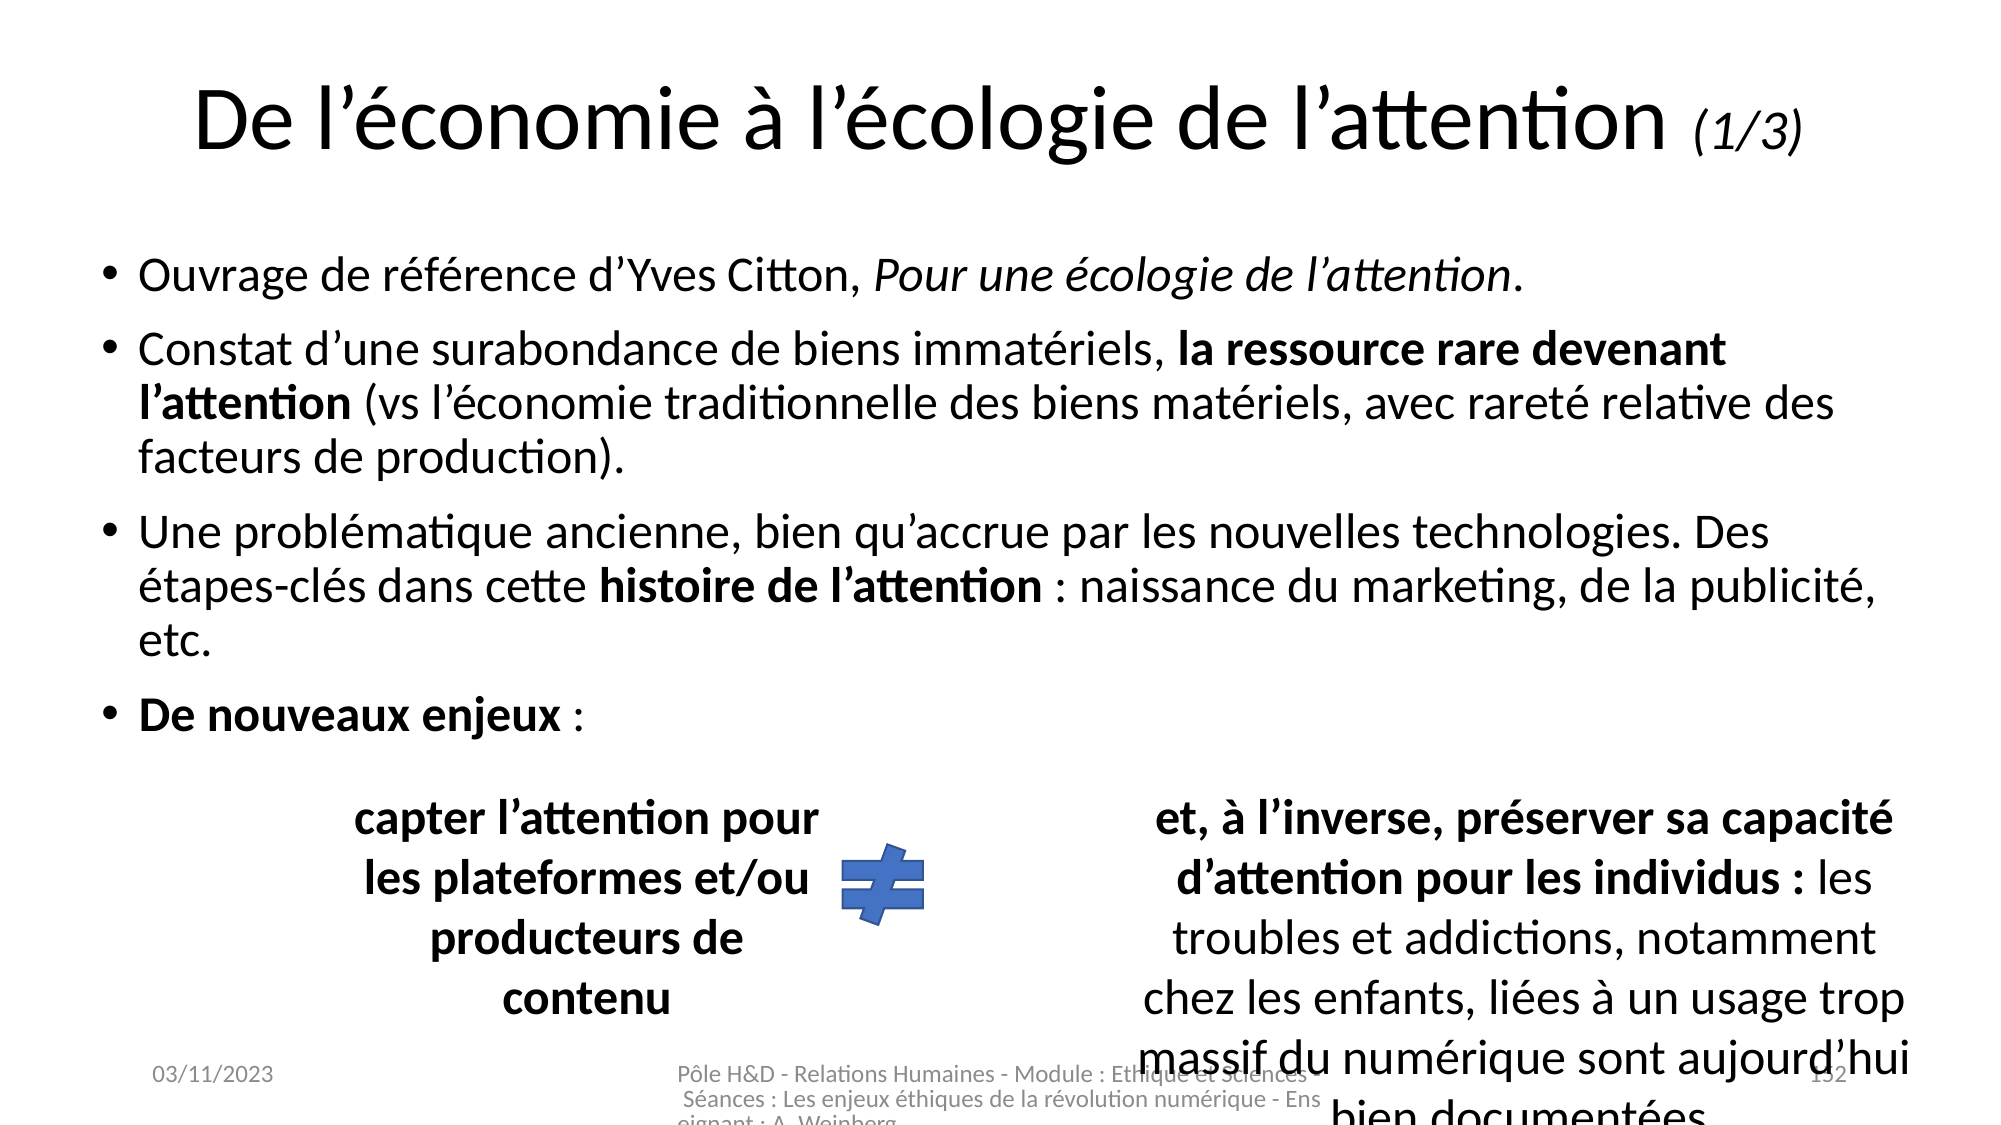

# De l’économie à l’écologie de l’attention (1/3)
Ouvrage de référence d’Yves Citton, Pour une écologie de l’attention.
Constat d’une surabondance de biens immatériels, la ressource rare devenant l’attention (vs l’économie traditionnelle des biens matériels, avec rareté relative des facteurs de production).
Une problématique ancienne, bien qu’accrue par les nouvelles technologies. Des étapes-clés dans cette histoire de l’attention : naissance du marketing, de la publicité, etc.
De nouveaux enjeux :

capter l’attention pour les plateformes et/ou producteurs de contenu
et, à l’inverse, préserver sa capacité d’attention pour les individus : les troubles et addictions, notamment chez les enfants, liées à un usage trop massif du numérique sont aujourd’hui bien documentées.

03/11/2023
Pôle H&D - Relations Humaines - Module : Ethique et Sciences - Séances : Les enjeux éthiques de la révolution numérique - Enseignant : A. Weinberg
152